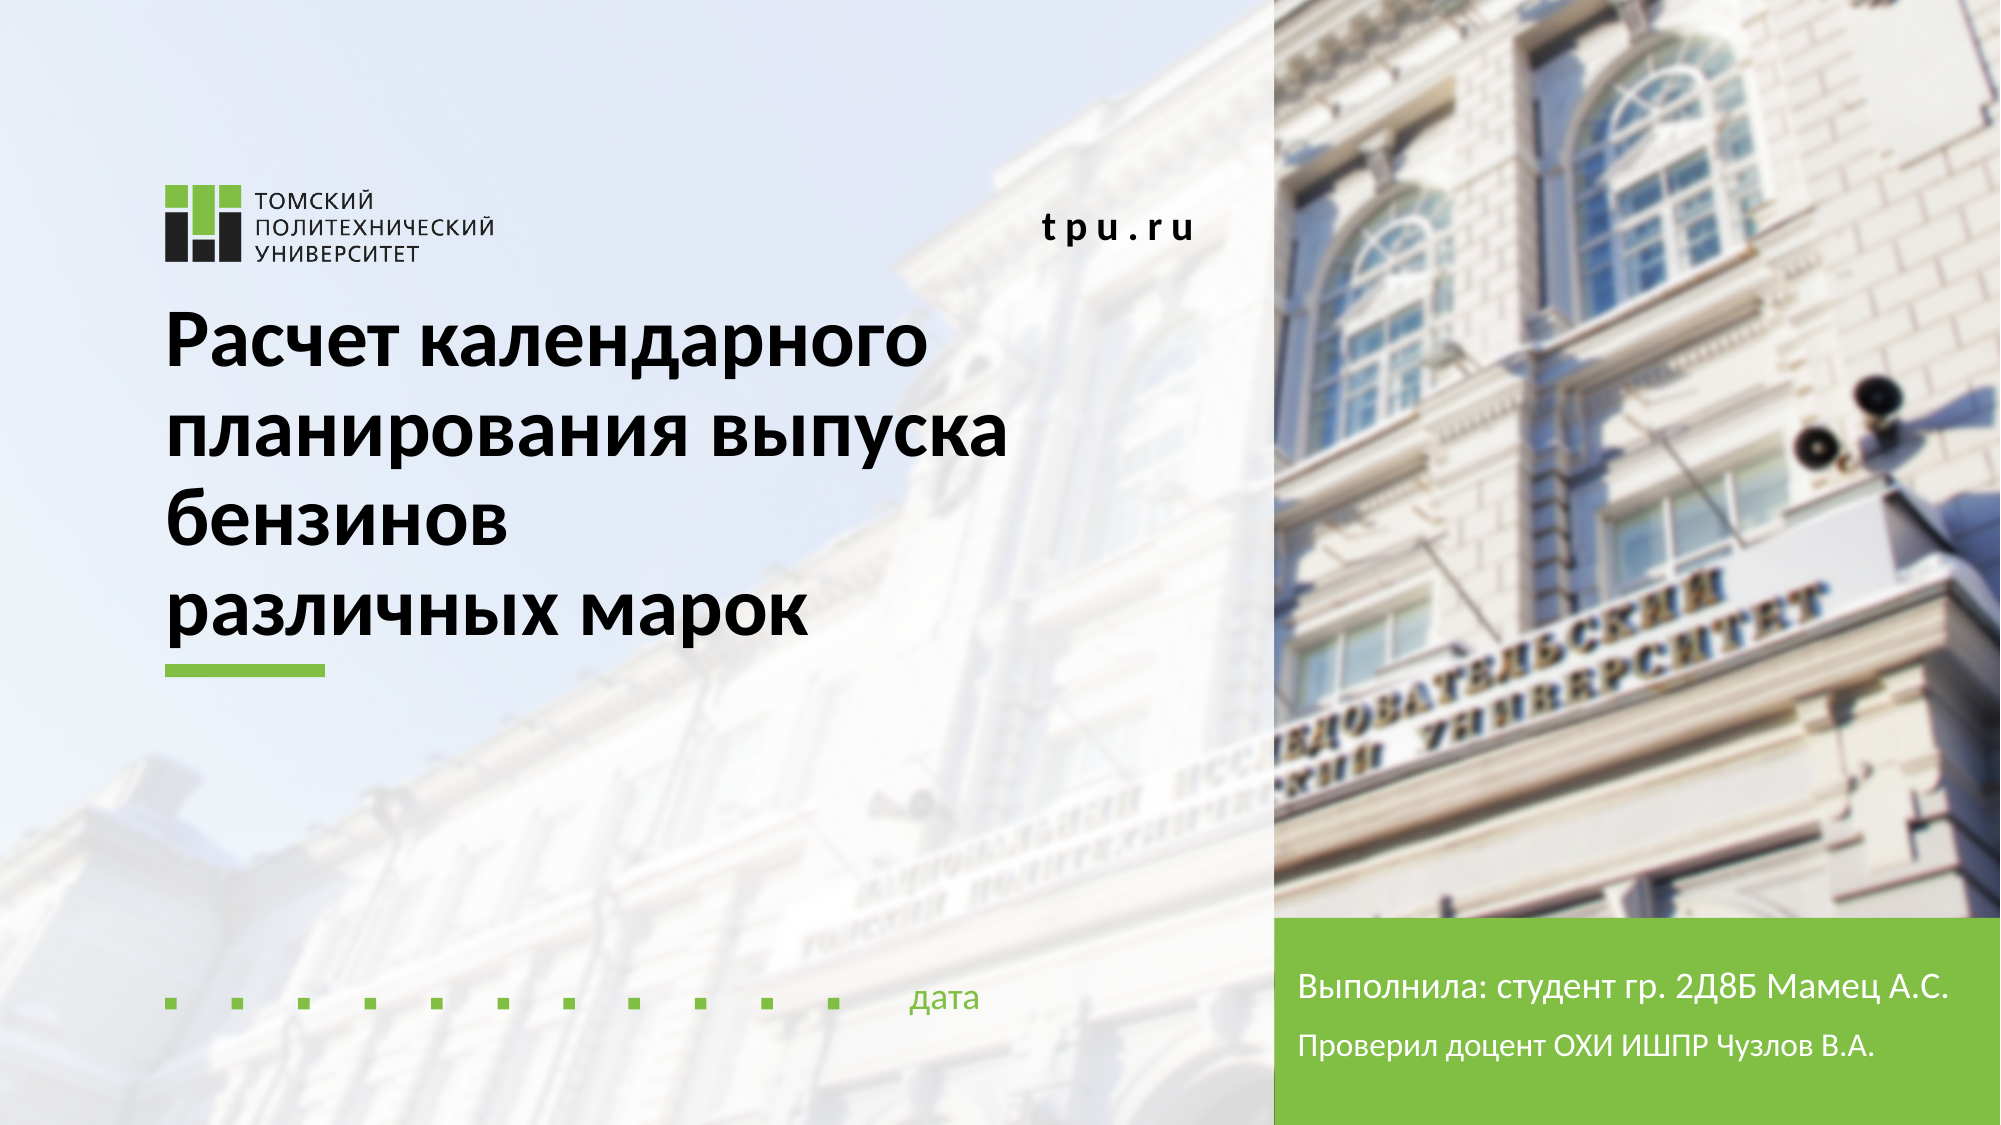

# Расчет календарного планирования выпуска бензинов различных марок
Выполнила: студент гр. 2Д8Б Мамец А.С.
дата
Проверил доцент ОХИ ИШПР Чузлов В.А.